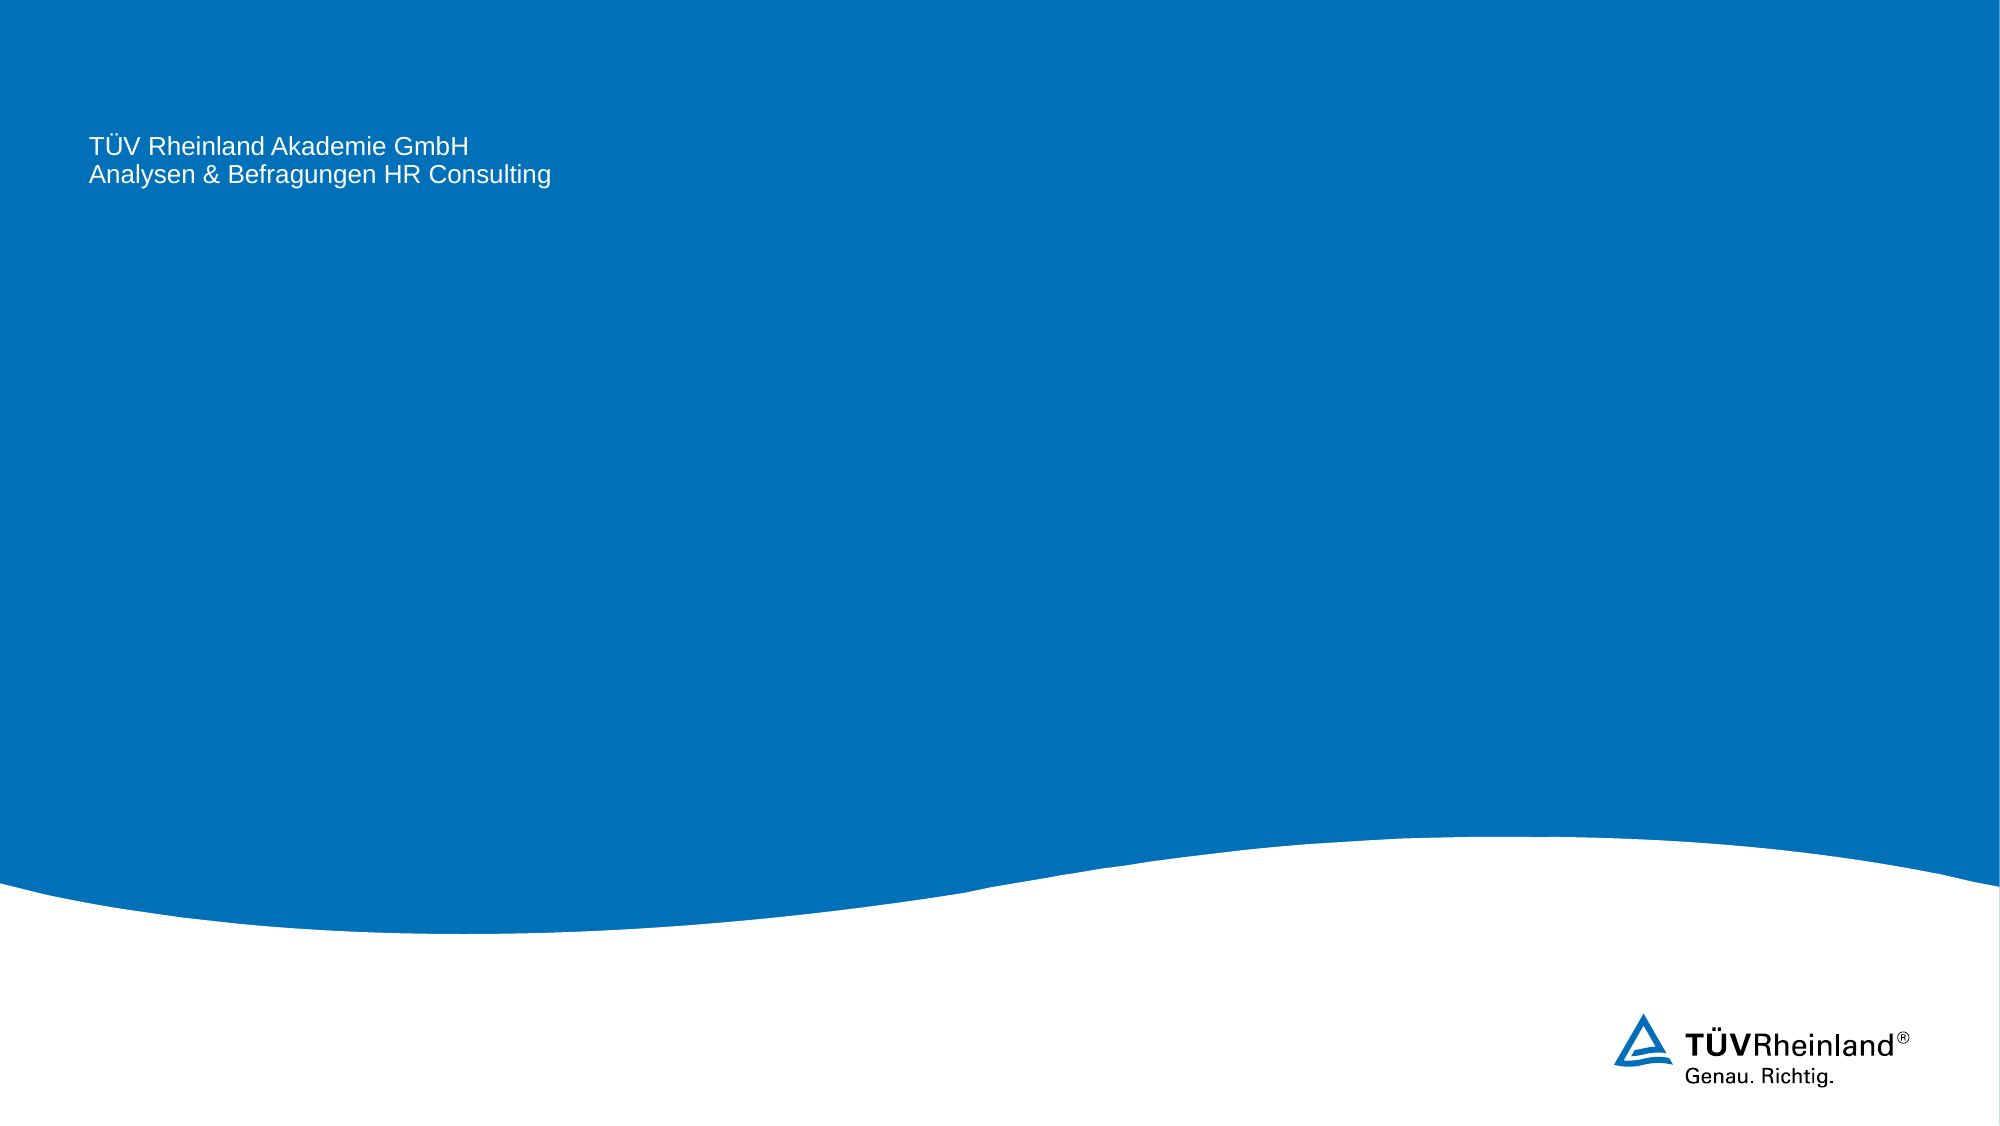

# TÜV Rheinland Akademie GmbH Analysen & Befragungen HR Consulting